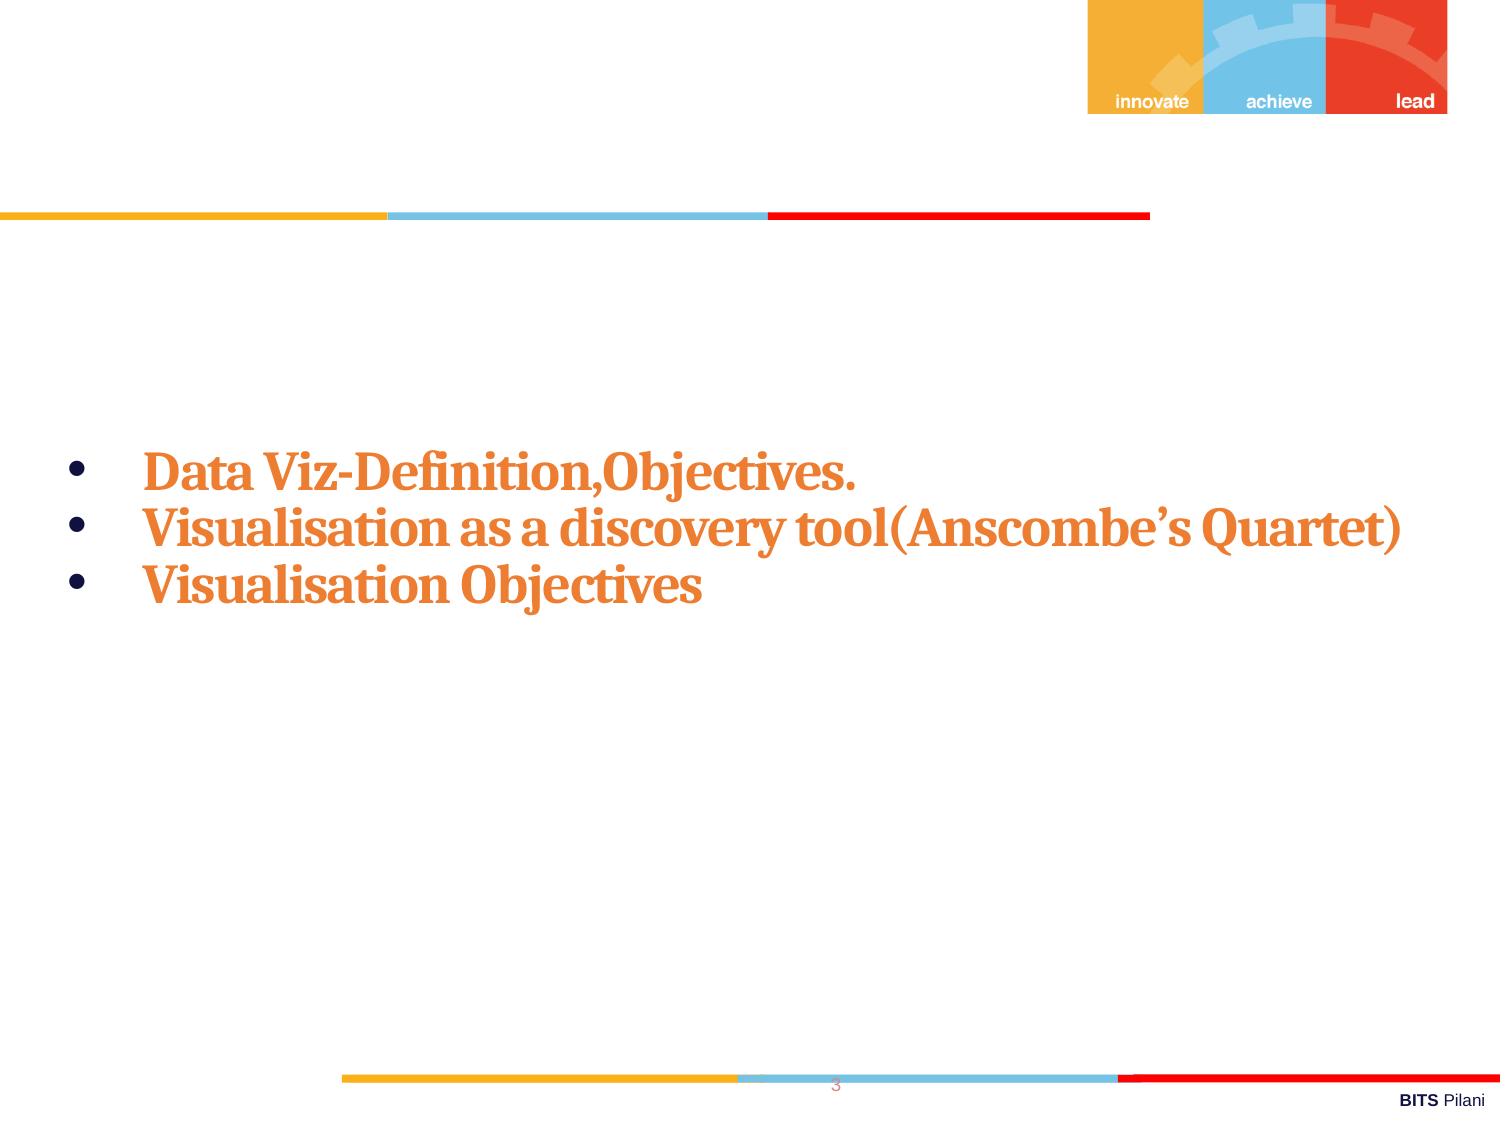

Data Viz-Definition,Objectives.
Visualisation as a discovery tool(Anscombe’s Quartet)
Visualisation Objectives

3